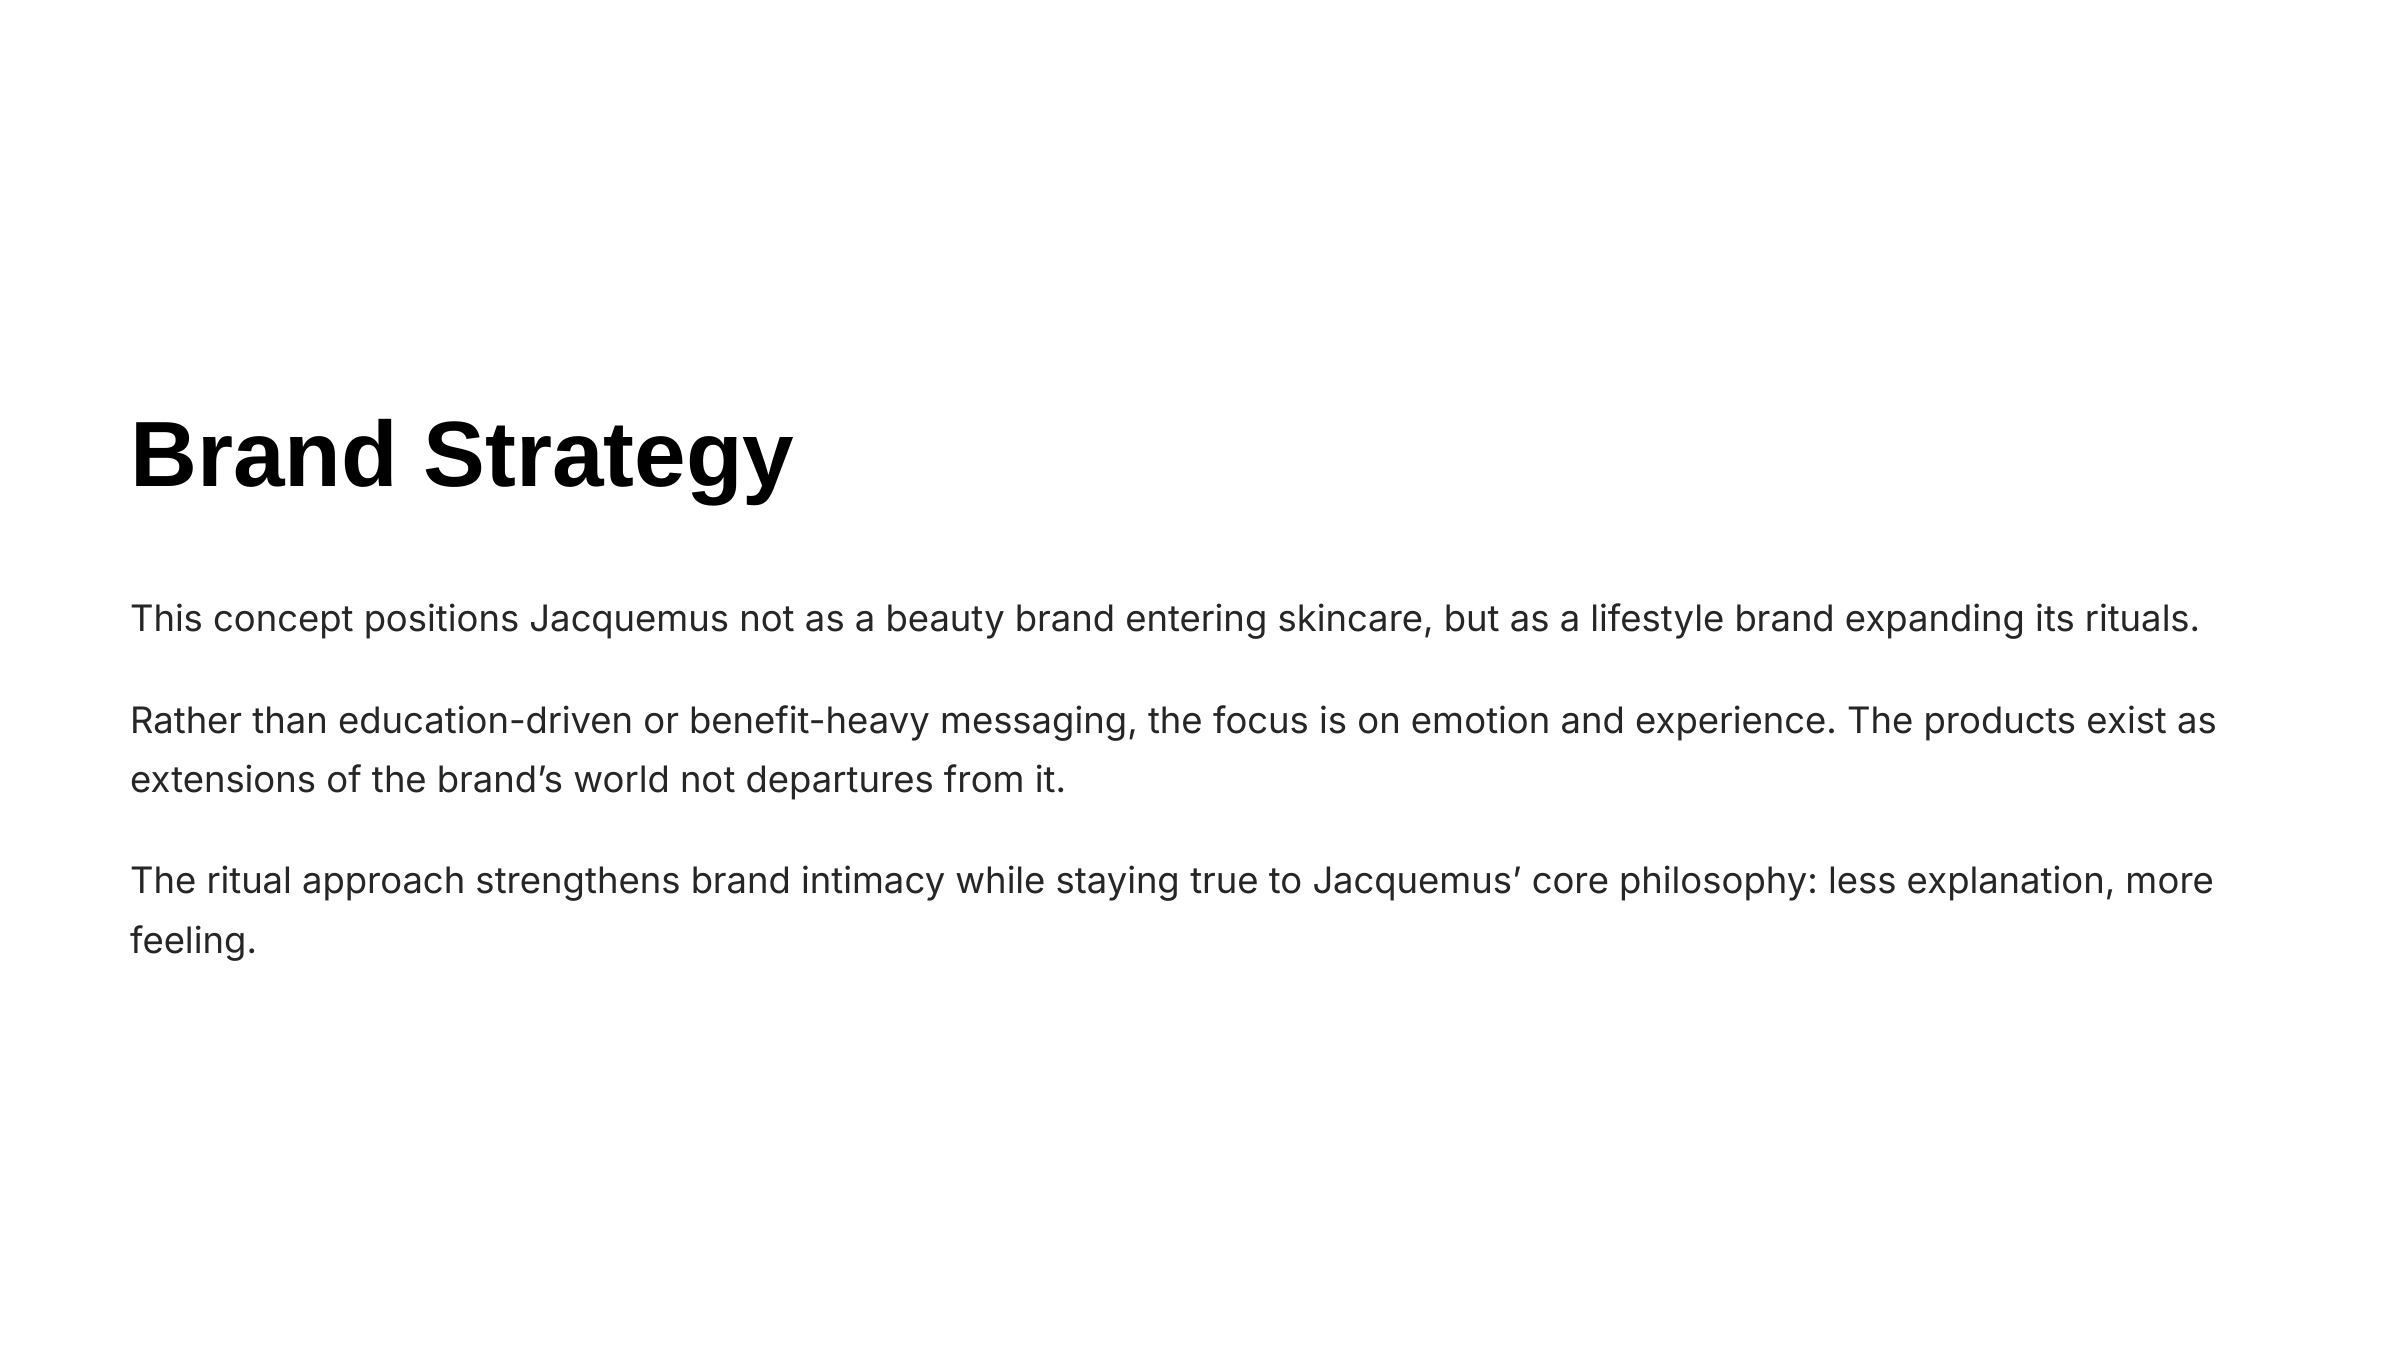

Brand Strategy
This concept positions Jacquemus not as a beauty brand entering skincare, but as a lifestyle brand expanding its rituals.
Rather than education-driven or benefit-heavy messaging, the focus is on emotion and experience. The products exist as extensions of the brand’s world not departures from it.
The ritual approach strengthens brand intimacy while staying true to Jacquemus’ core philosophy: less explanation, more feeling.